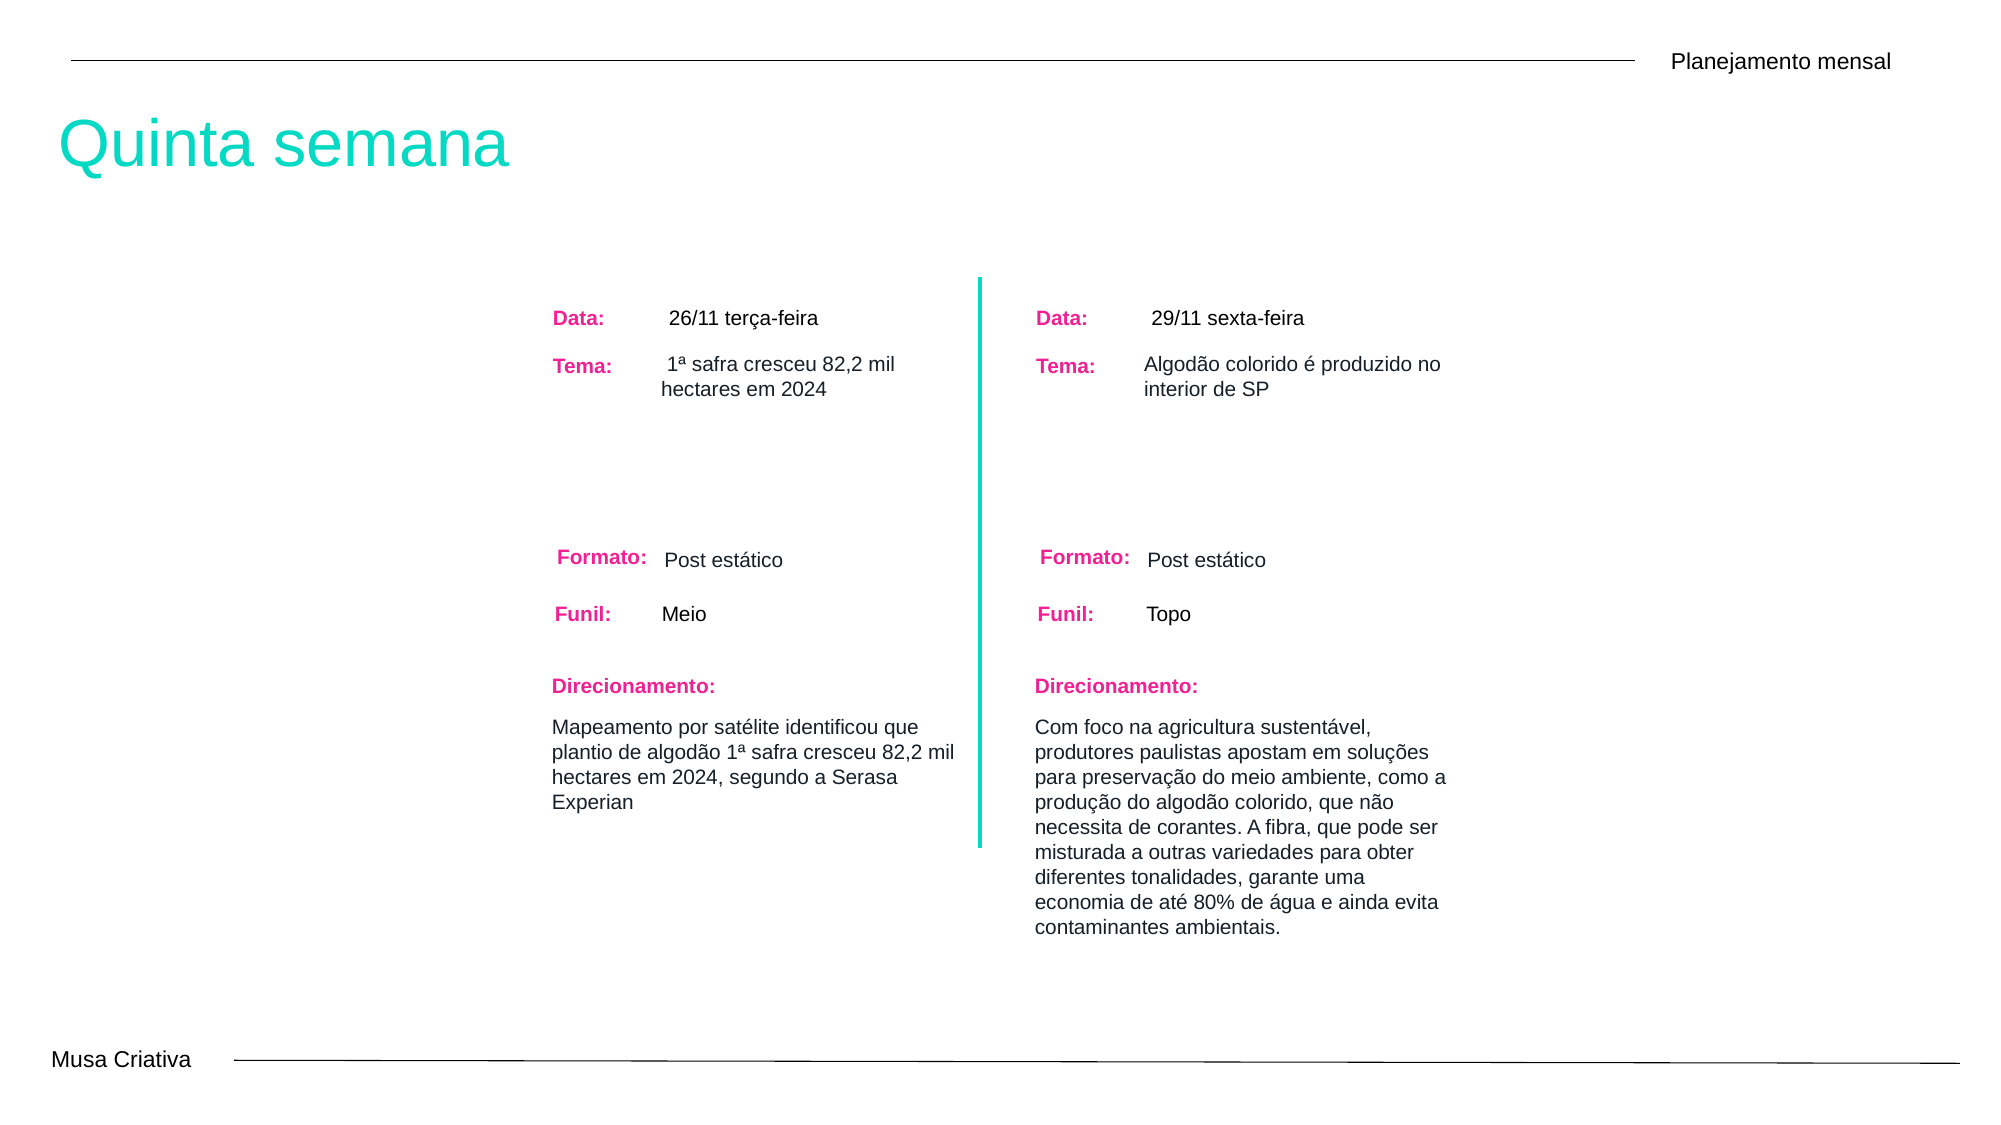

Planejamento mensal
Quinta semana
Data:
26/11 terça-feira
Data:
29/11 sexta-feira
 1ª safra cresceu 82,2 mil hectares em 2024
Algodão colorido é produzido no interior de SP
Tema:
Tema:
Formato:
Formato:
Post estático
Post estático
Funil:
Meio
Funil:
Topo
Direcionamento:
Direcionamento:
Mapeamento por satélite identificou que plantio de algodão 1ª safra cresceu 82,2 mil hectares em 2024, segundo a Serasa Experian
Com foco na agricultura sustentável, produtores paulistas apostam em soluções para preservação do meio ambiente, como a produção do algodão colorido, que não necessita de corantes. A fibra, que pode ser misturada a outras variedades para obter diferentes tonalidades, garante uma economia de até 80% de água e ainda evita contaminantes ambientais.
Musa Criativa